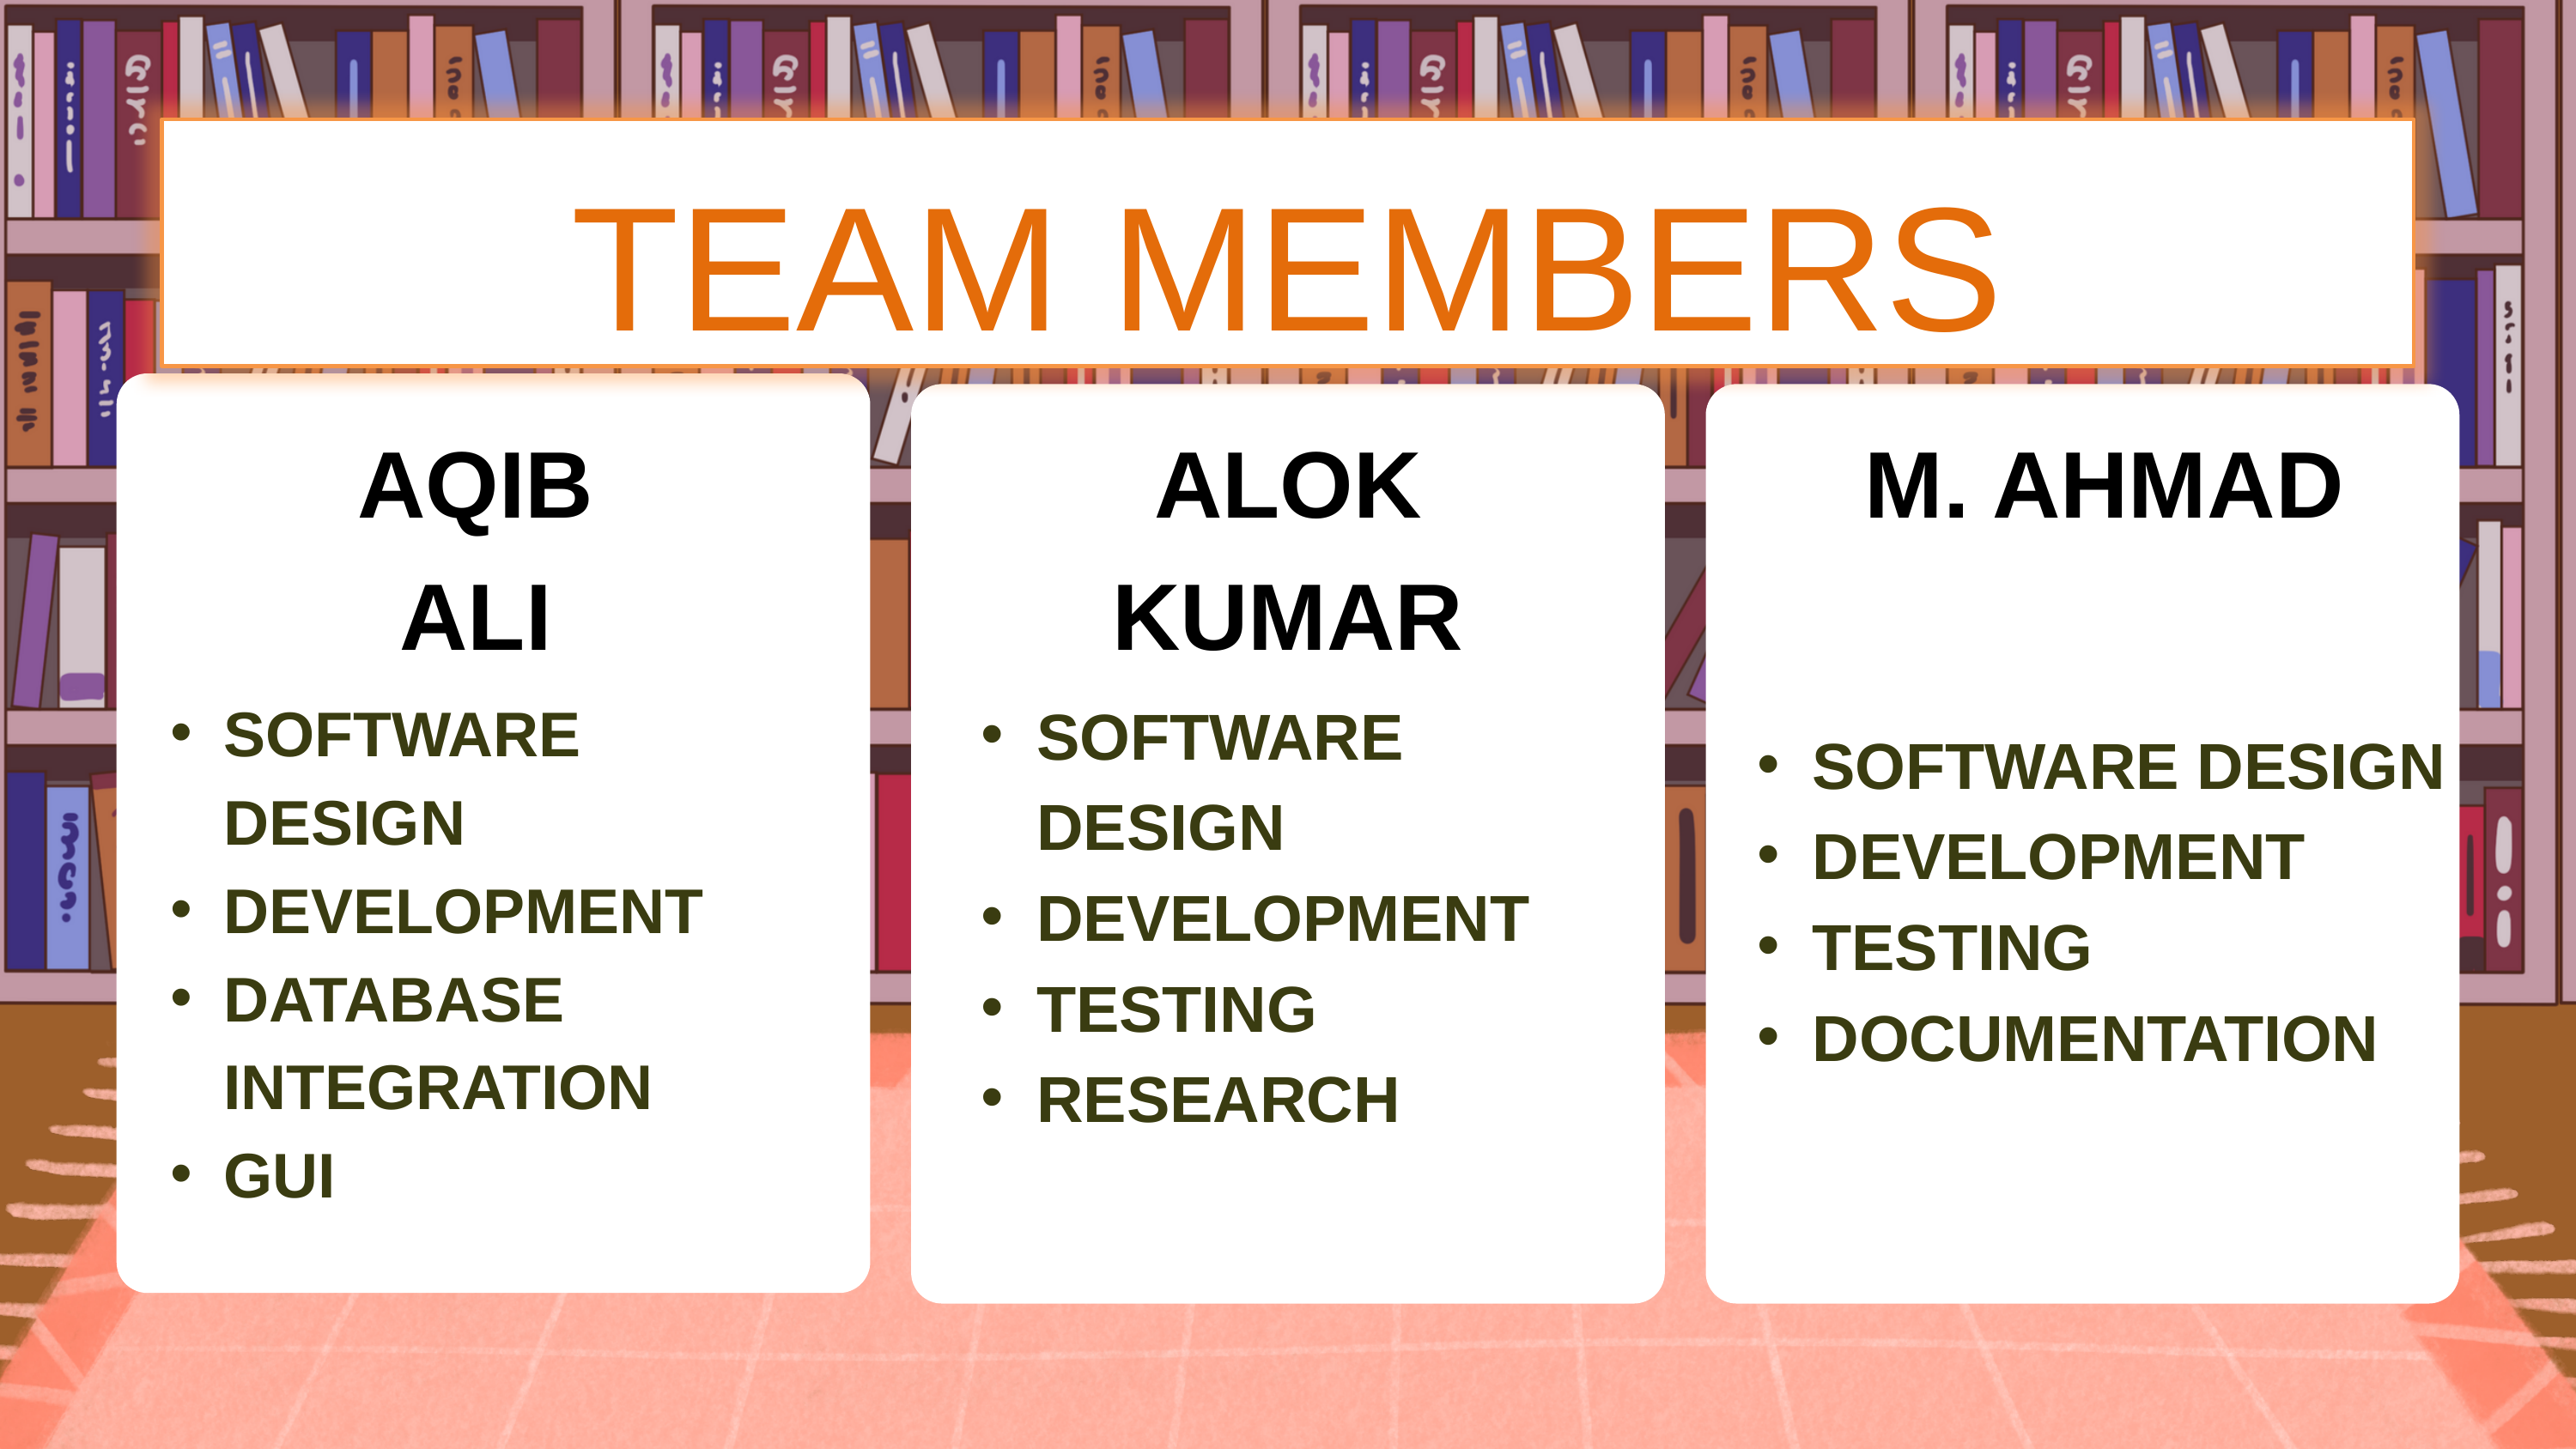

TEAM MEMBERS

AQIB ALI
ALOK KUMAR
M. AHMAD
SOFTWARE DESIGN
DEVELOPMENT
DATABASE INTEGRATION
GUI
SOFTWARE DESIGN
DEVELOPMENT
TESTING
RESEARCH
SOFTWARE DESIGN
DEVELOPMENT
TESTING
DOCUMENTATION